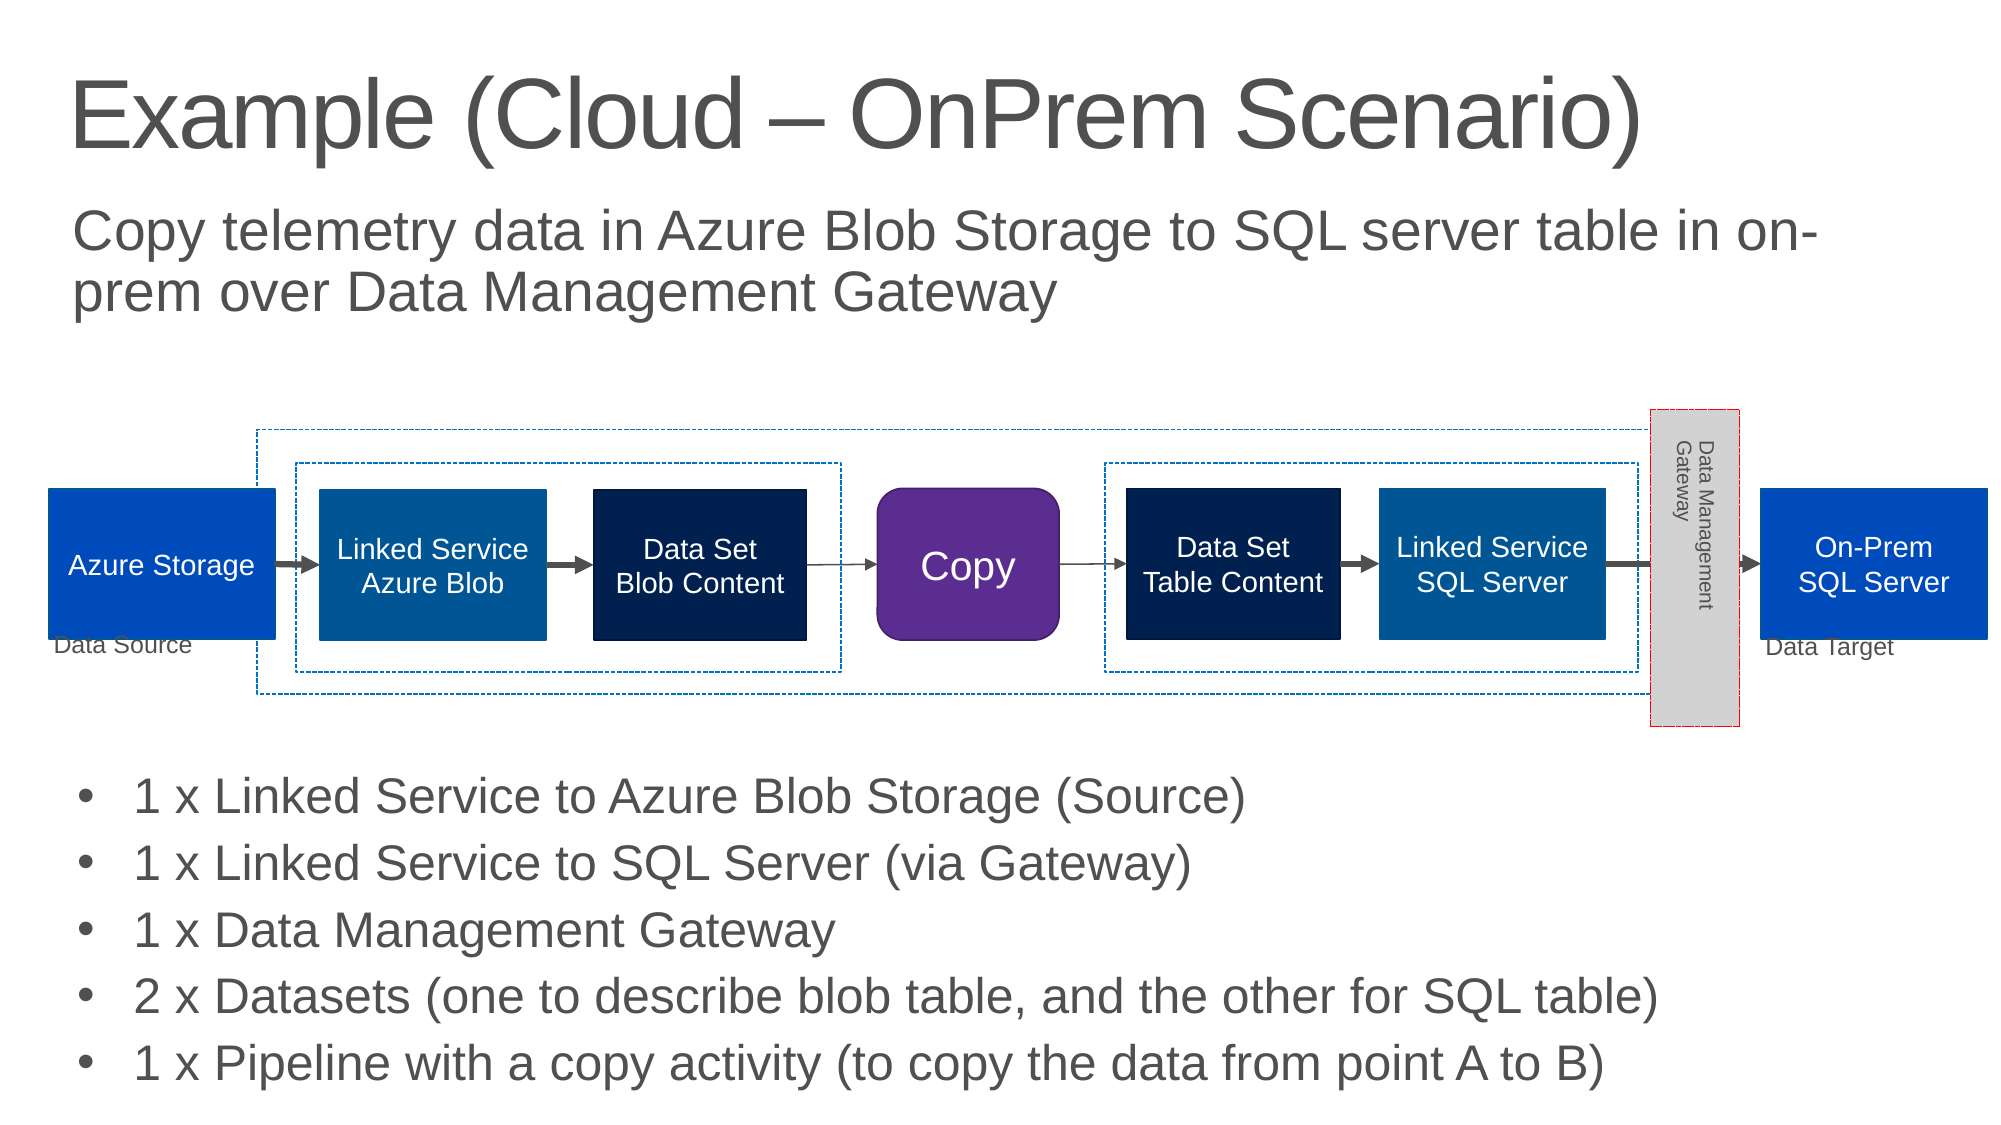

Example (Cloud – OnPrem Scenario)
Copy telemetry data in Azure Blob Storage to SQL server table in on-prem over Data Management Gateway

Copy
Data Set
Table Content
On-Prem
SQL Server
Linked Service
SQL Server
Azure Storage
Data Set
Blob Content
Linked Service
Azure Blob
Data Management Gateway
Data Source
Data Target
1 x Linked Service to Azure Blob Storage (Source)
1 x Linked Service to SQL Server (via Gateway)
1 x Data Management Gateway
2 x Datasets (one to describe blob table, and the other for SQL table)
1 x Pipeline with a copy activity (to copy the data from point A to B)